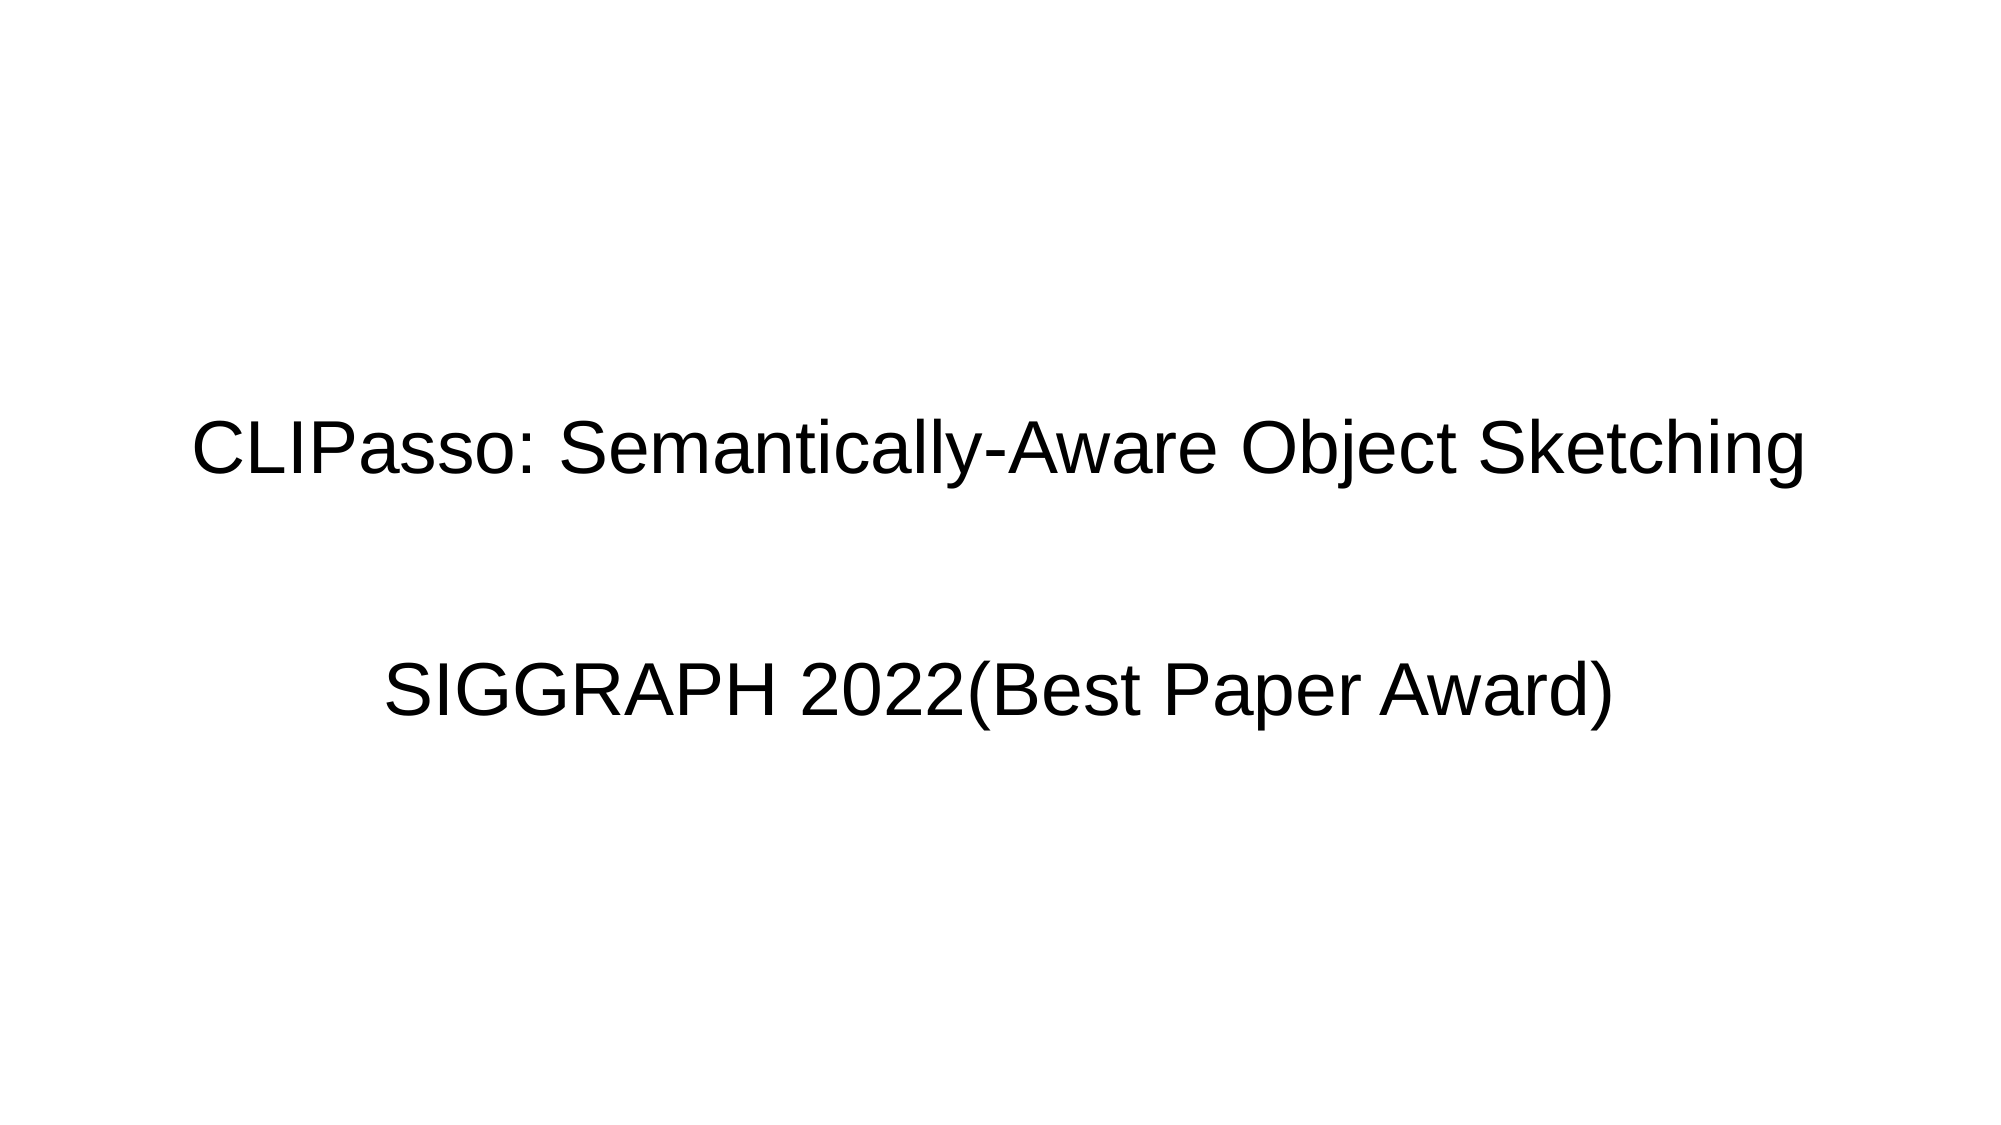

# CLIPasso: Semantically-Aware Object Sketching SIGGRAPH 2022(Best Paper Award)